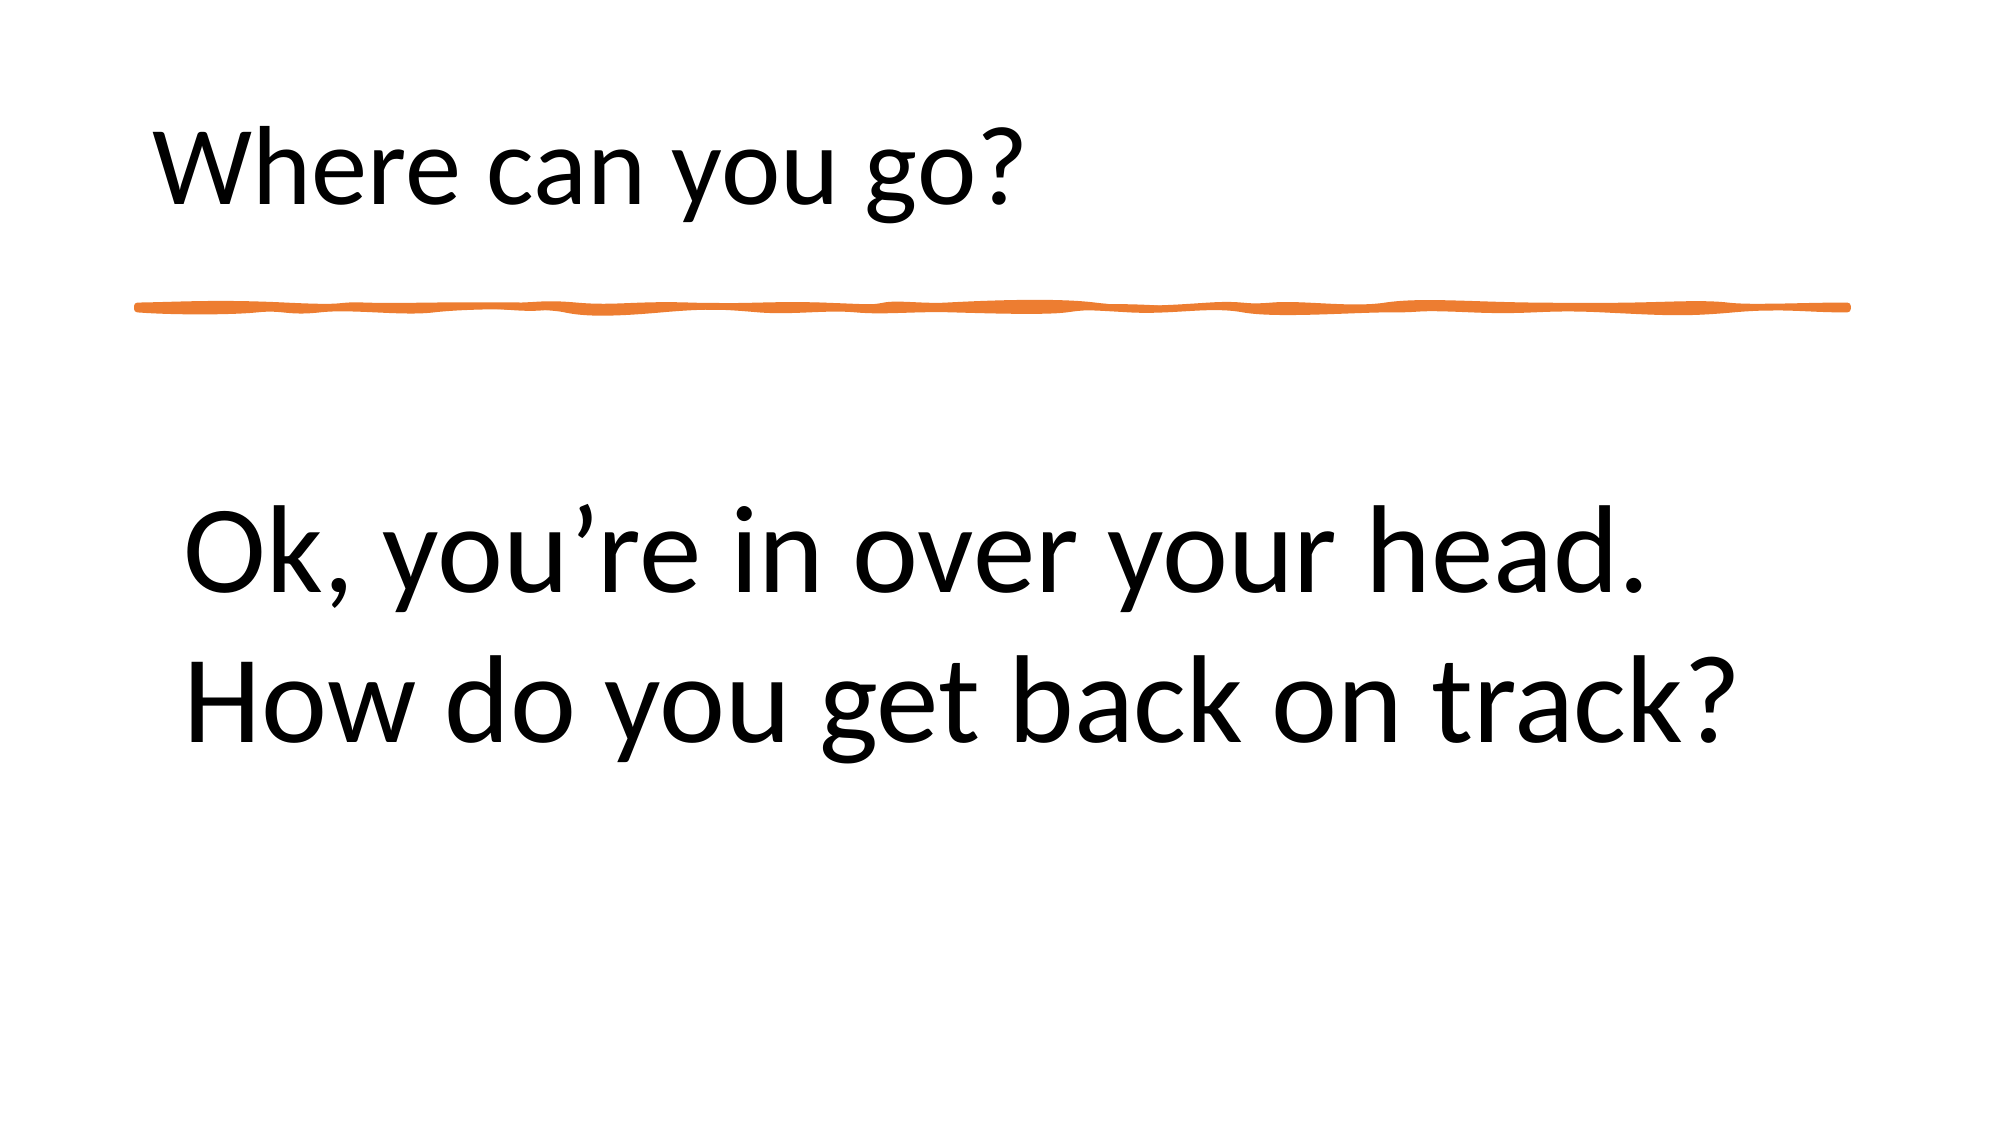

# Where can you go?

Ok, you’re in over your head. How do you get back on track?